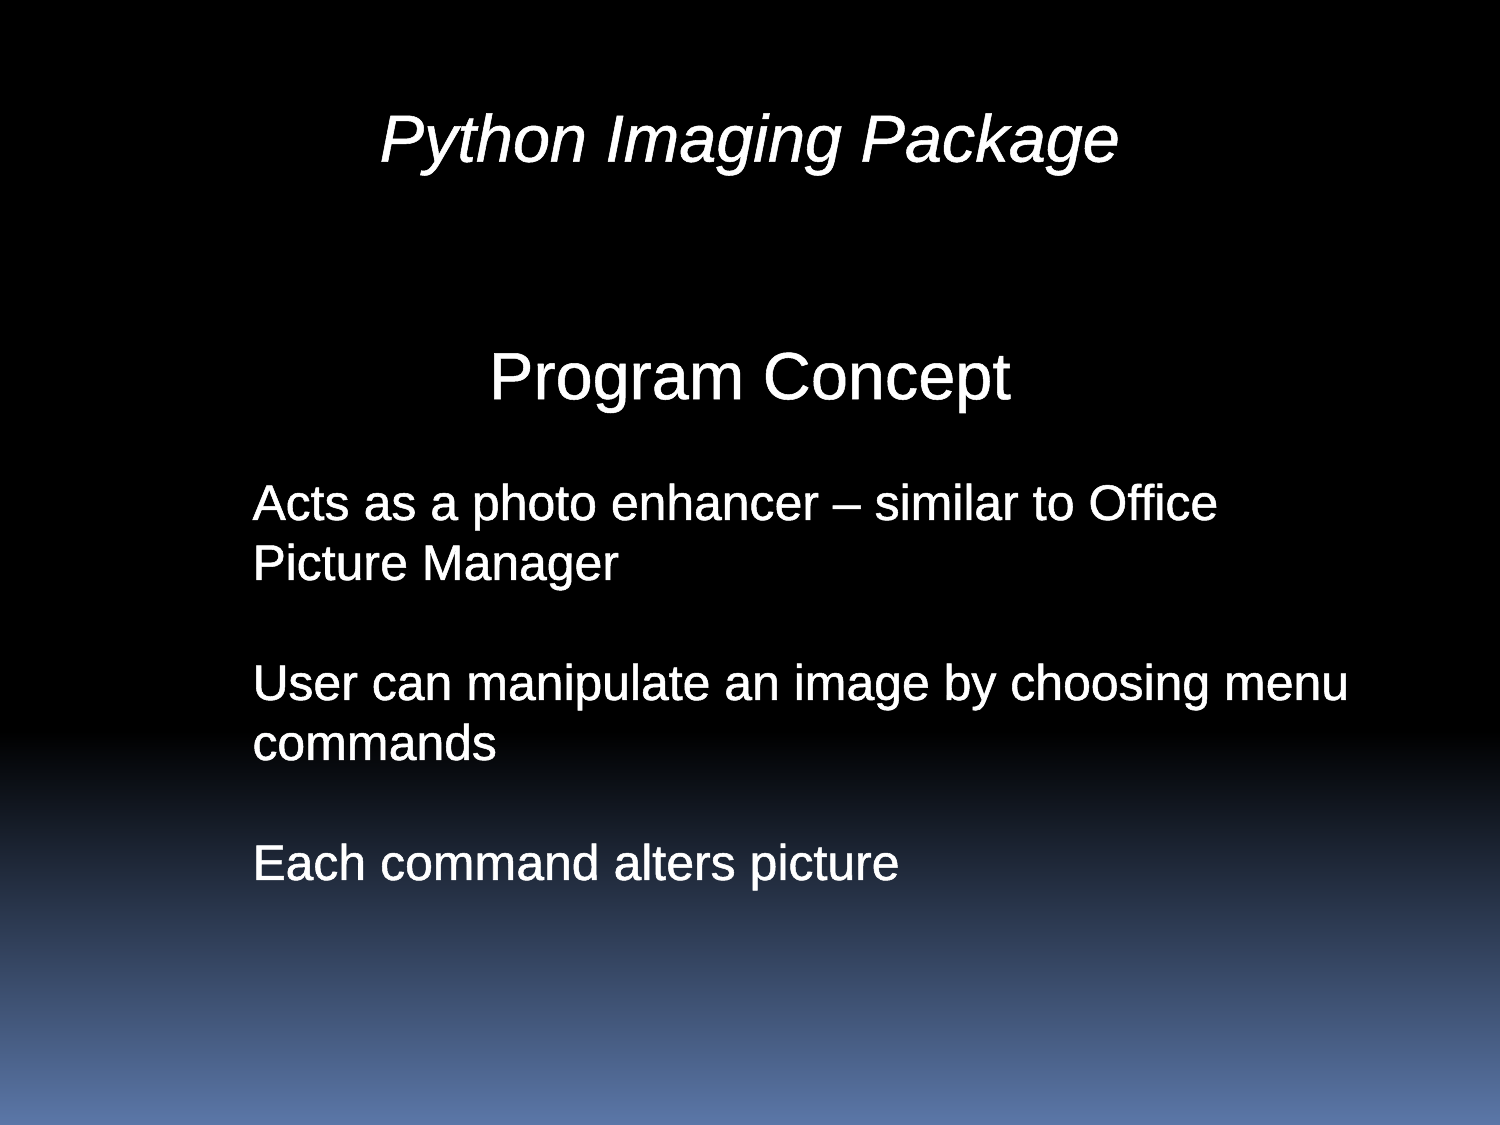

Python Imaging Package
Program Concept
Acts as a photo enhancer – similar to Office     Picture Manager

User can manipulate an image by choosing menu commands

Each command alters picture